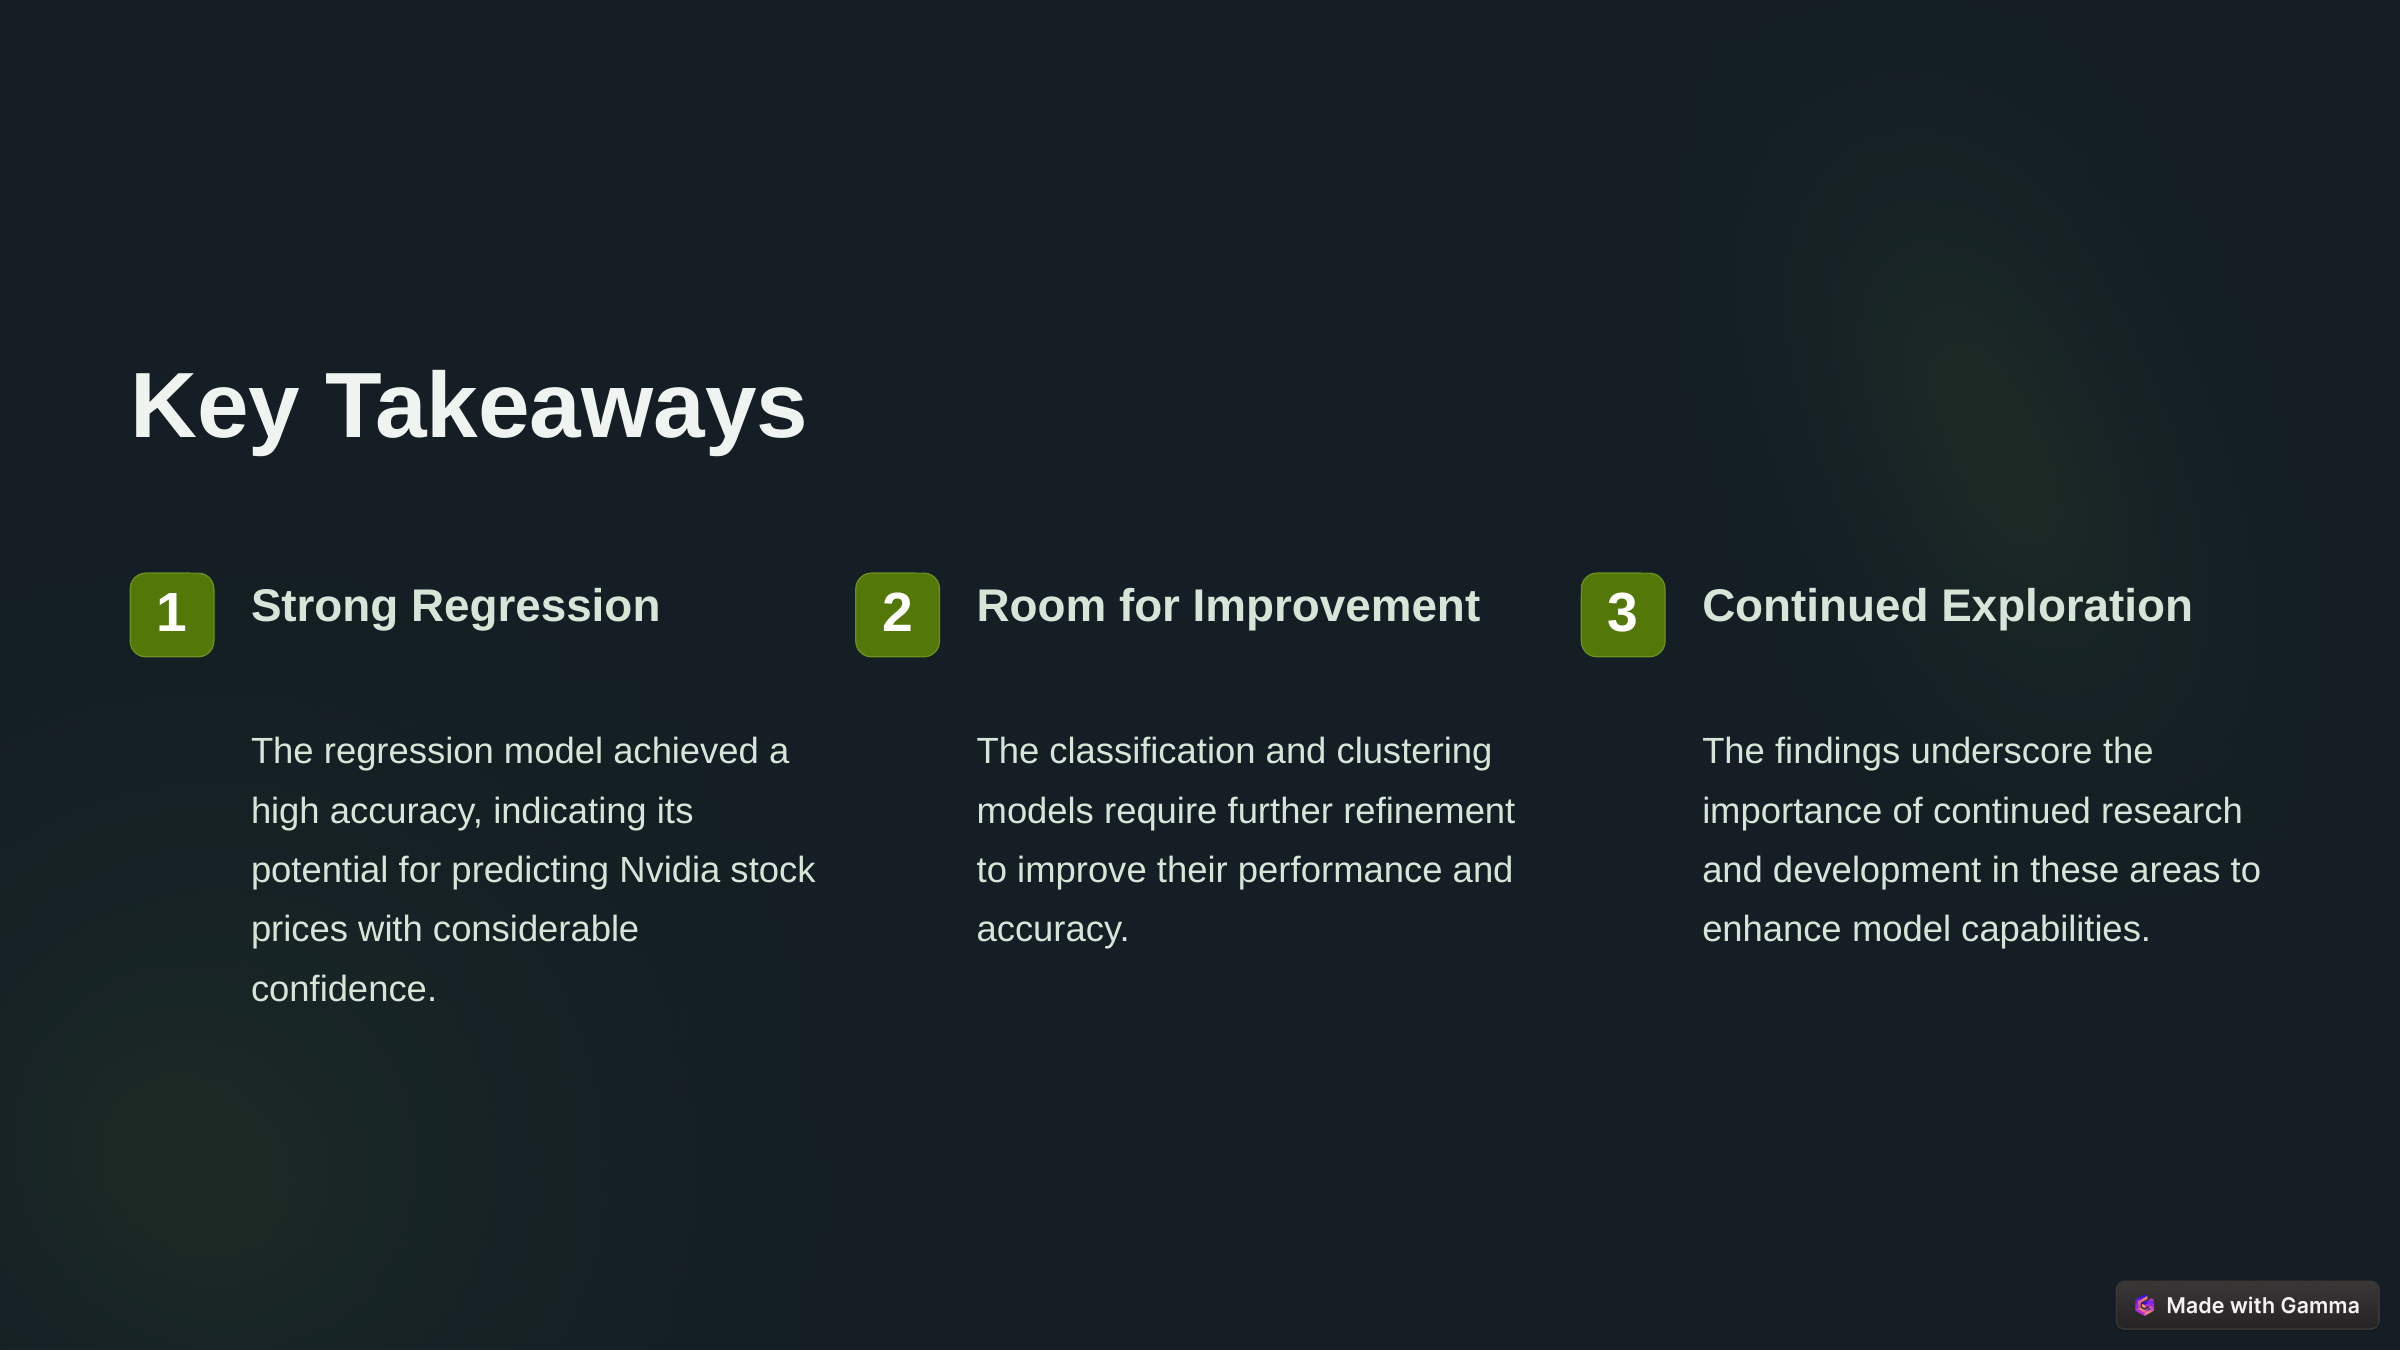

Key Takeaways

Strong Regression

Room for Improvement

Continued Exploration
1
2
3
The regression model achieved a high accuracy, indicating its potential for predicting Nvidia stock prices with considerable confidence.
The classification and clustering models require further refinement to improve their performance and accuracy.
The findings underscore the importance of continued research and development in these areas to enhance model capabilities.